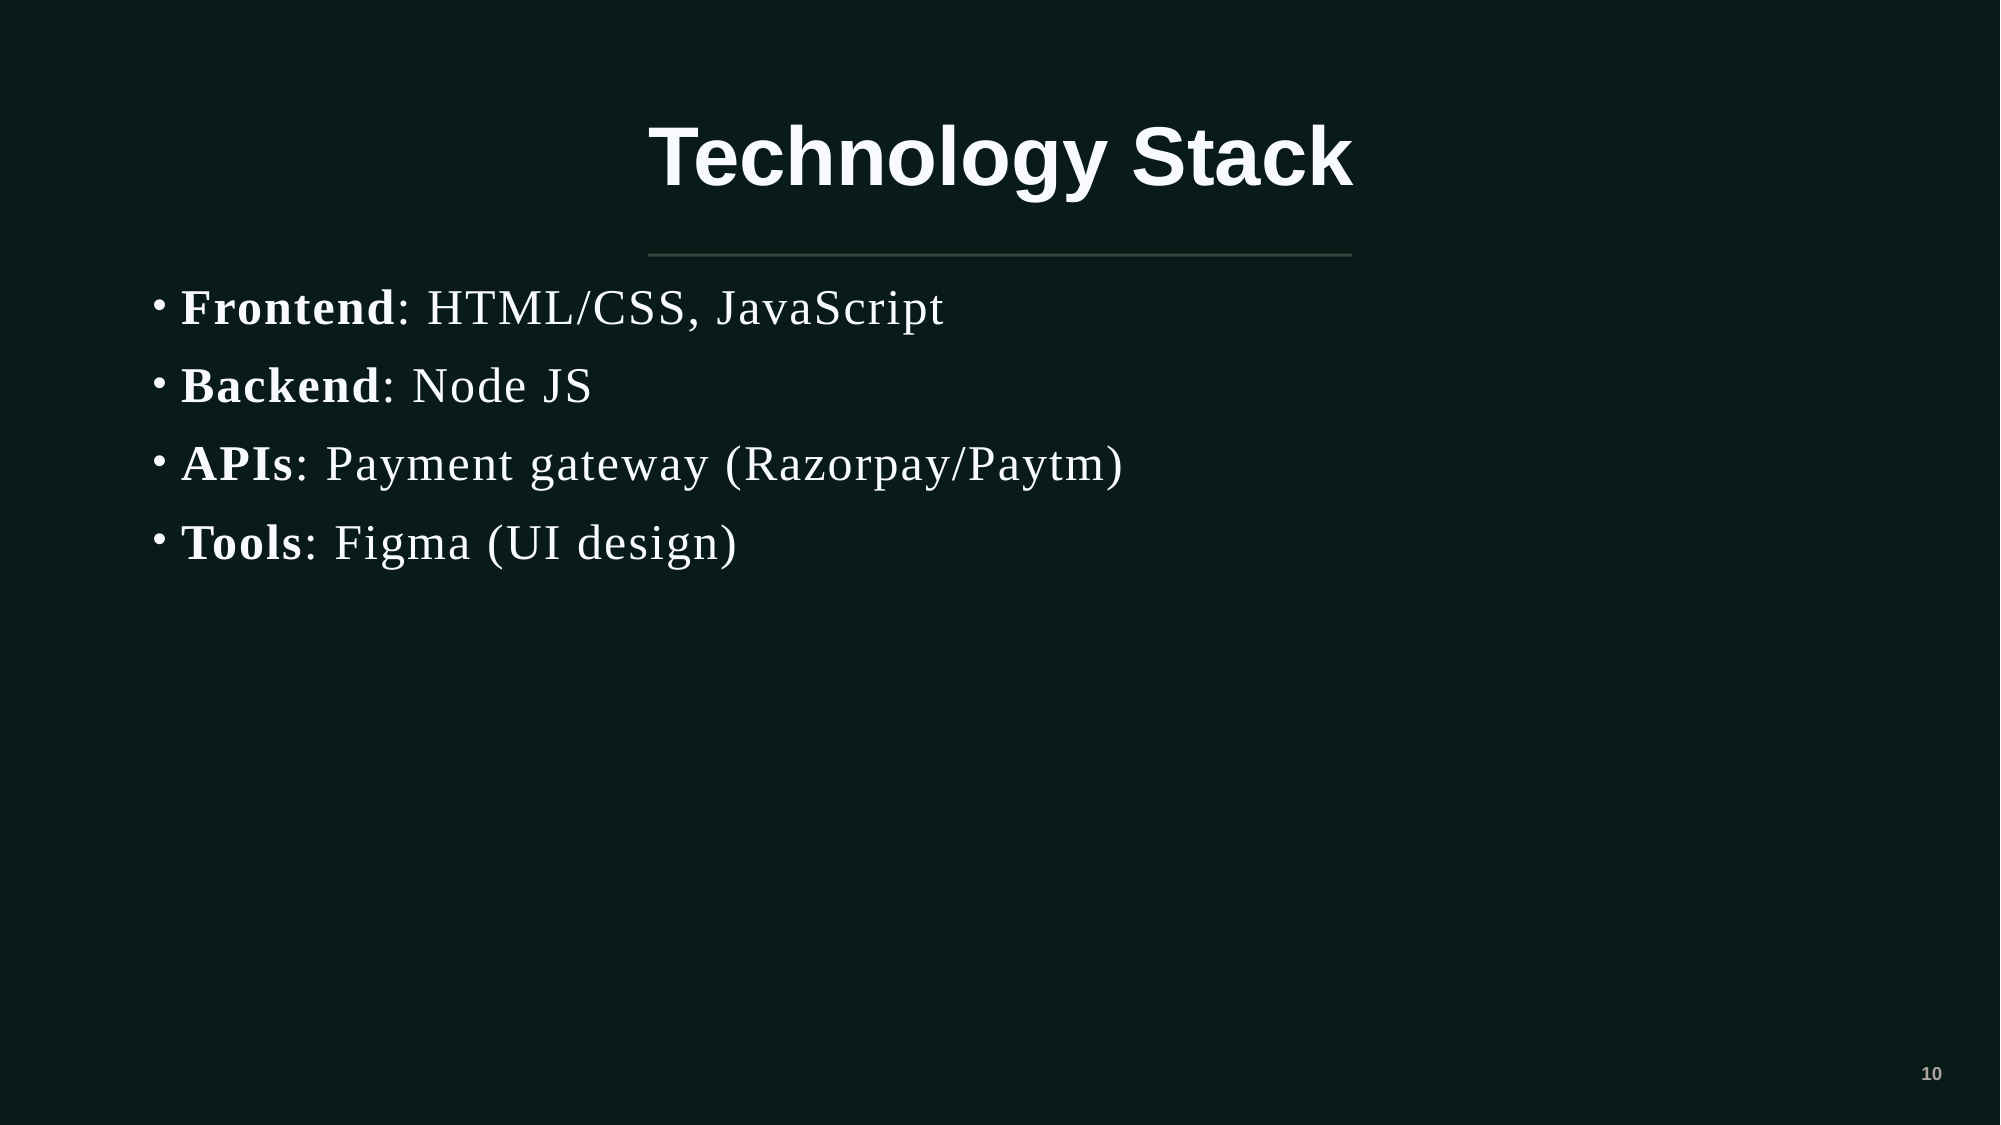

# Technology Stack
 Frontend: HTML/CSS, JavaScript
 Backend: Node JS
 APIs: Payment gateway (Razorpay/Paytm)
 Tools: Figma (UI design)
10